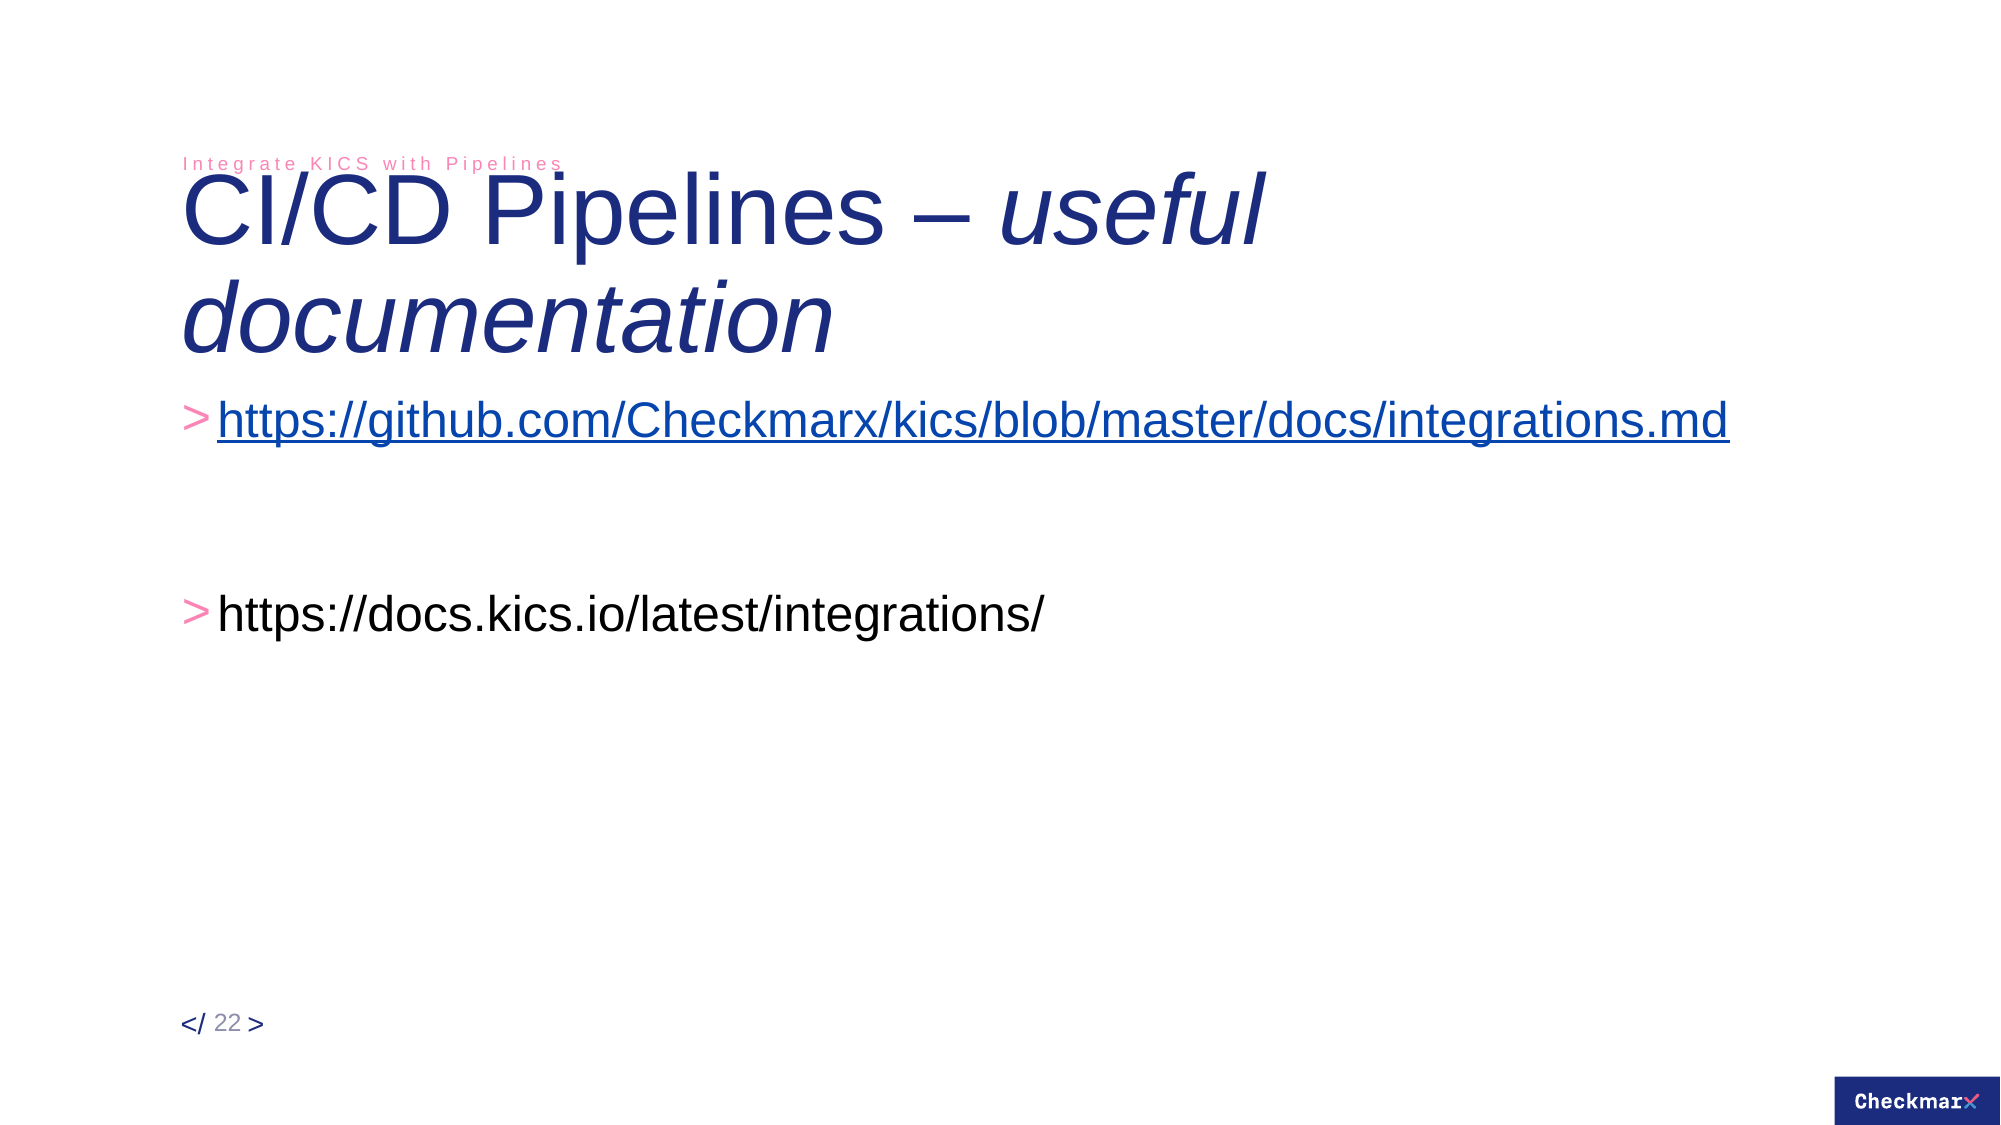

Integrate KICS with Pipelines
# CI/CD Pipelines – useful documentation
https://github.com/Checkmarx/kics/blob/master/docs/integrations.md

https://docs.kics.io/latest/integrations/
22